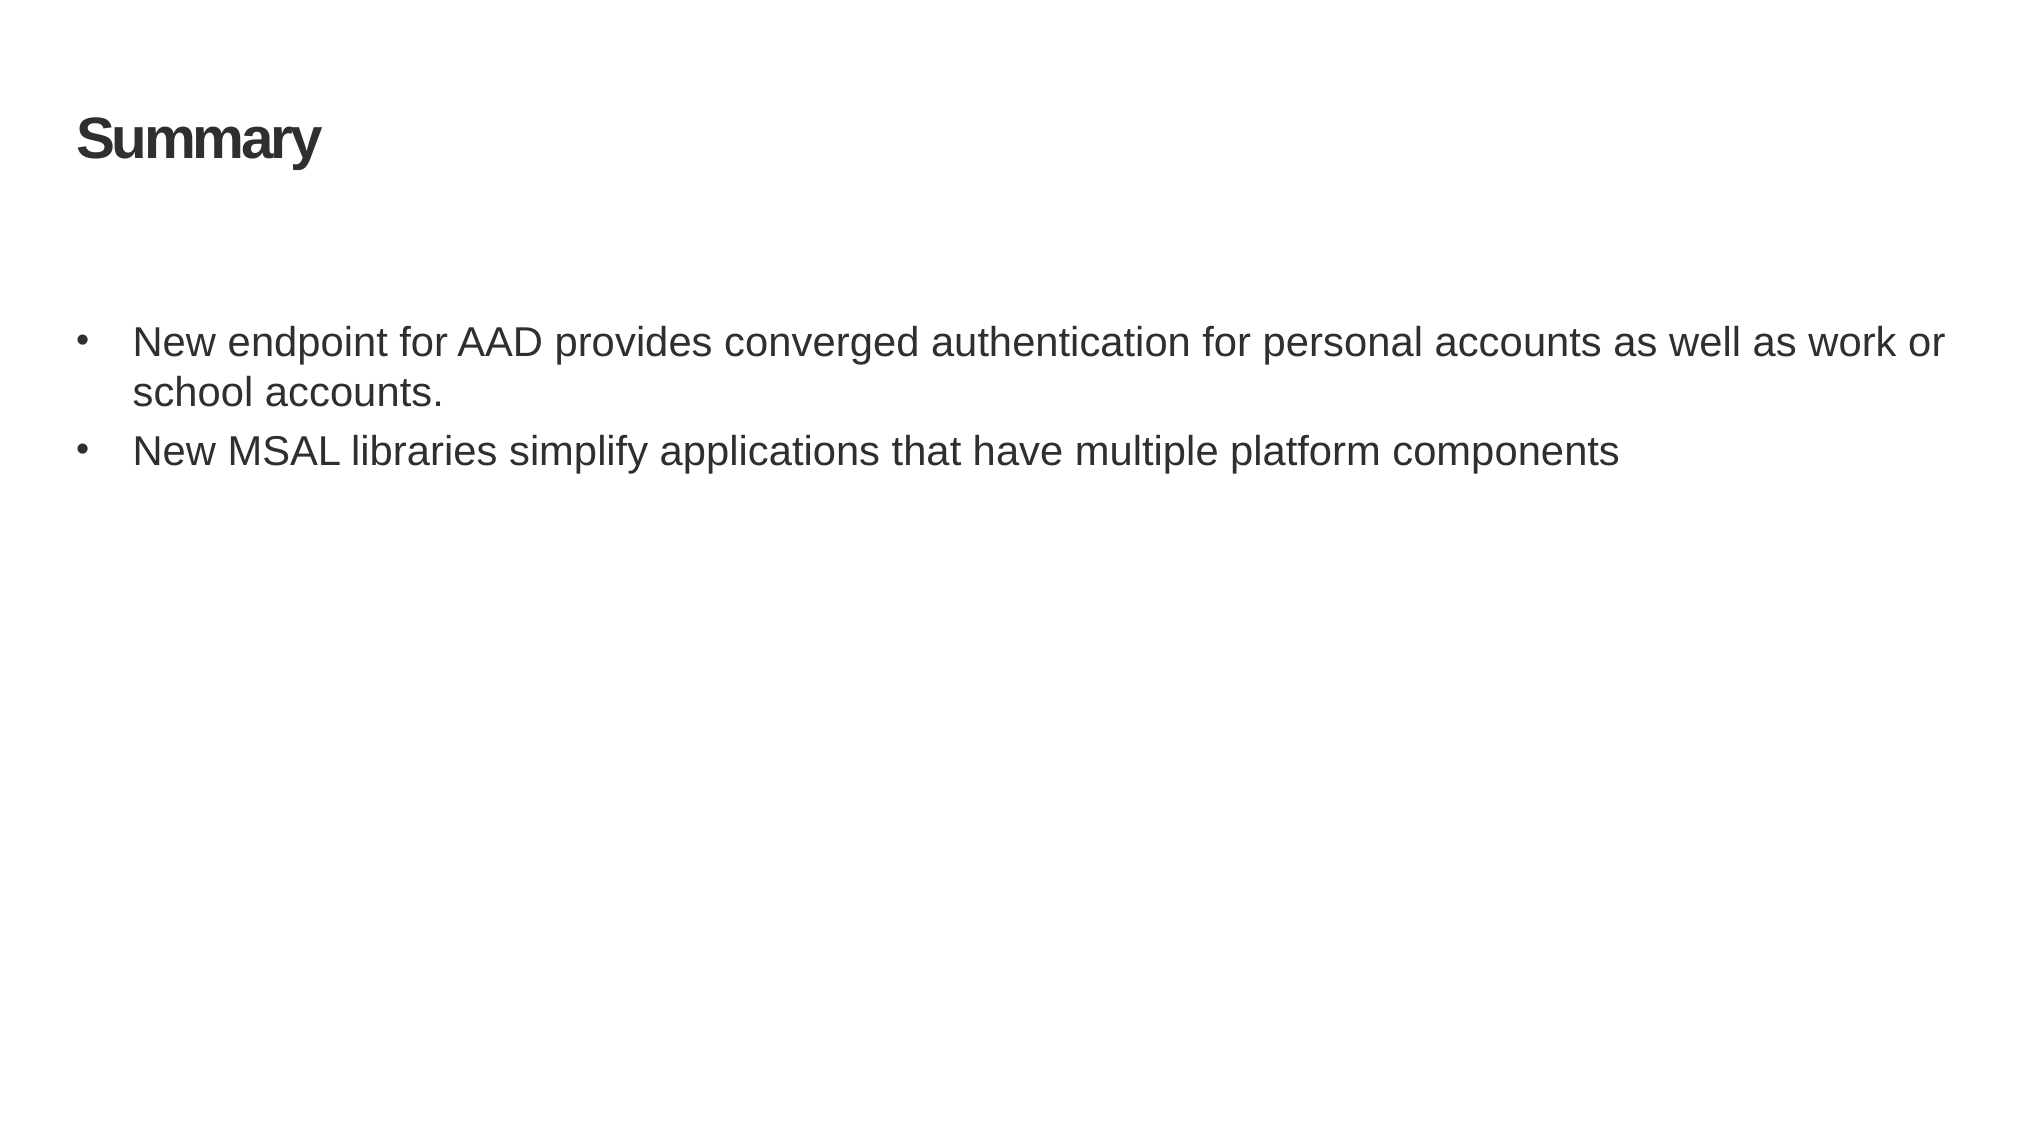

# Summary
New endpoint for AAD provides converged authentication for personal accounts as well as work or school accounts.
New MSAL libraries simplify applications that have multiple platform components